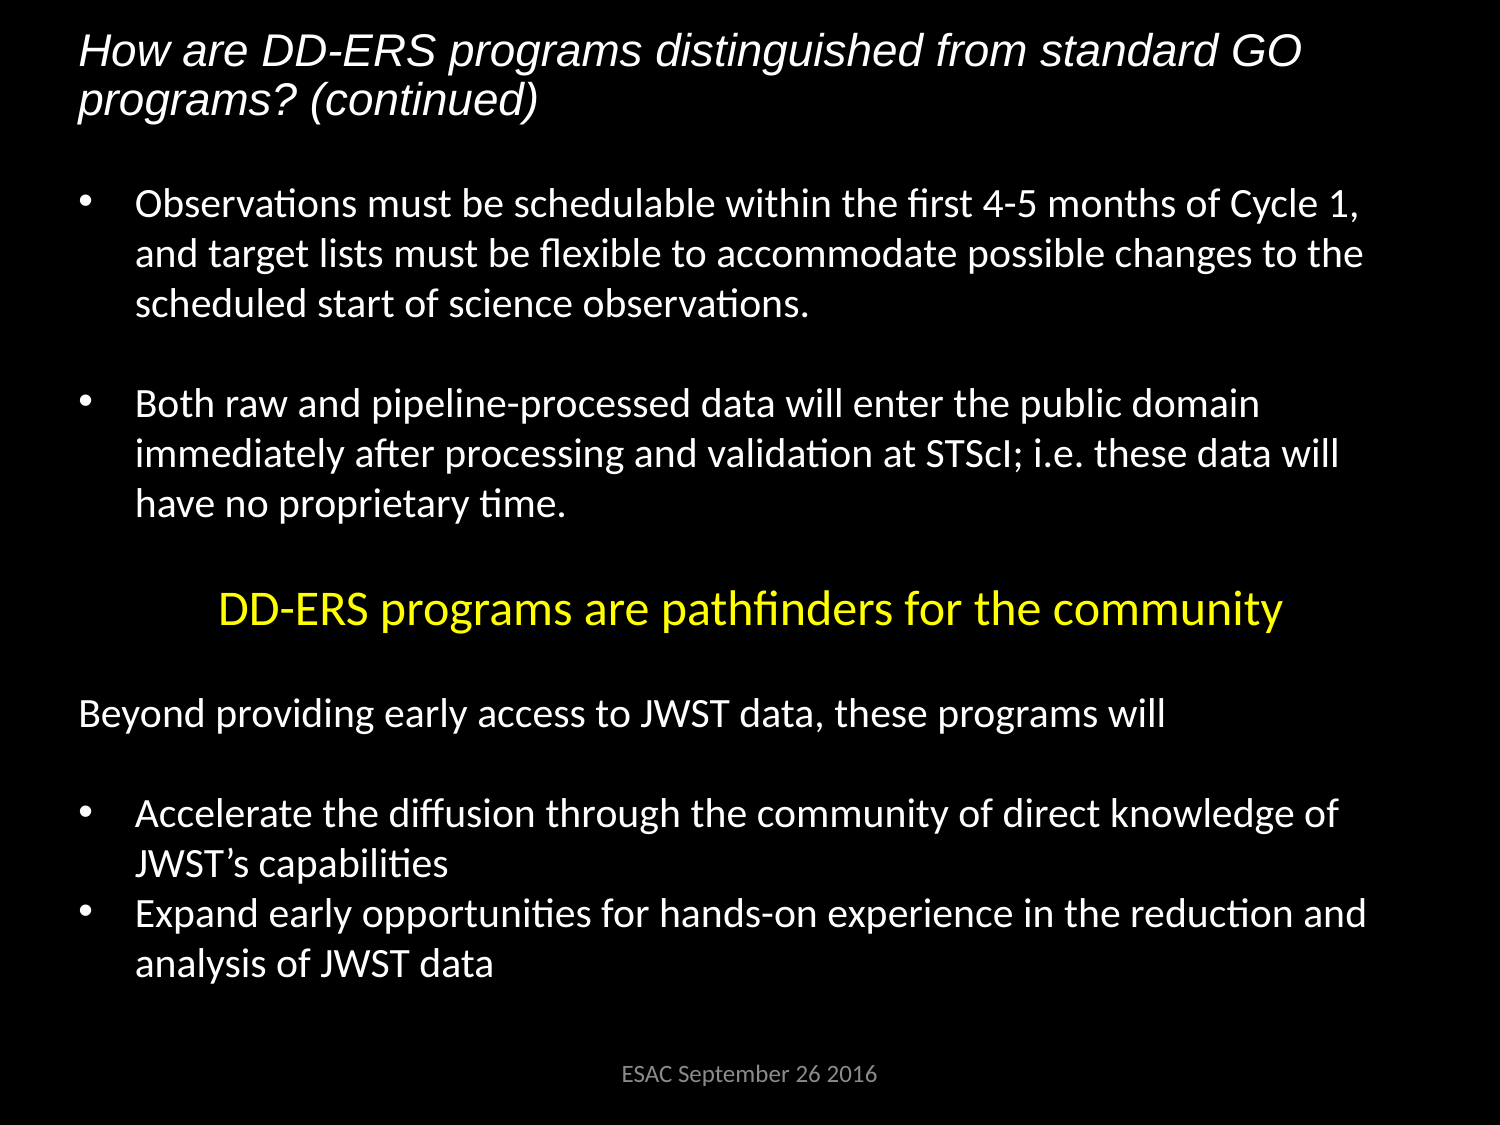

How are DD-ERS programs distinguished from standard GO programs? (continued)

Observations must be schedulable within the first 4-5 months of Cycle 1, and target lists must be flexible to accommodate possible changes to the scheduled start of science observations.

Both raw and pipeline-processed data will enter the public domain immediately after processing and validation at STScI; i.e. these data will have no proprietary time.

DD-ERS programs are pathfinders for the community

Beyond providing early access to JWST data, these programs will

Accelerate the diffusion through the community of direct knowledge of JWST’s capabilities
Expand early opportunities for hands-on experience in the reduction and analysis of JWST data

ESAC September 26 2016